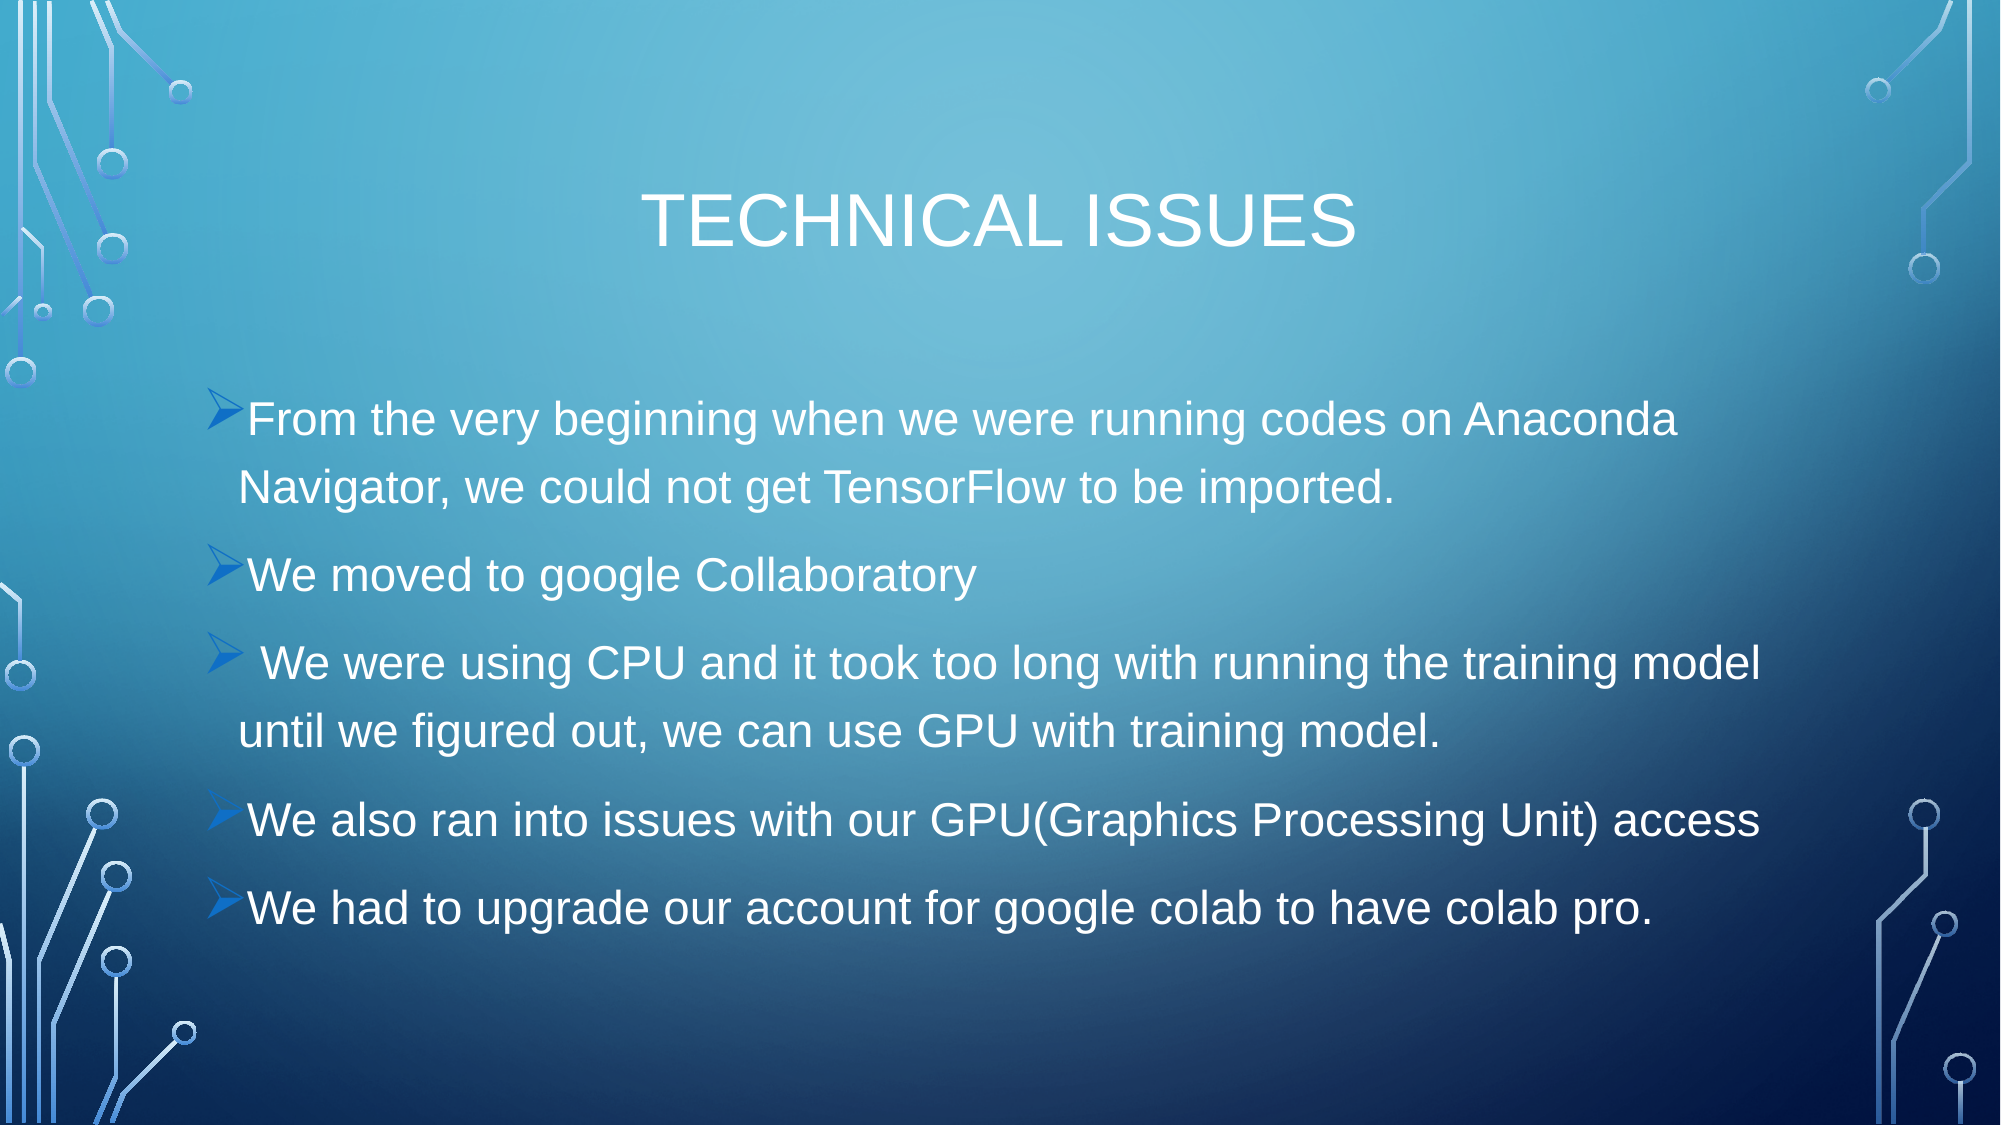

# Technical issues
From the very beginning when we were running codes on Anaconda Navigator, we could not get TensorFlow to be imported.
We moved to google Collaboratory
 We were using CPU and it took too long with running the training model until we figured out, we can use GPU with training model.
We also ran into issues with our GPU(Graphics Processing Unit) access
We had to upgrade our account for google colab to have colab pro.